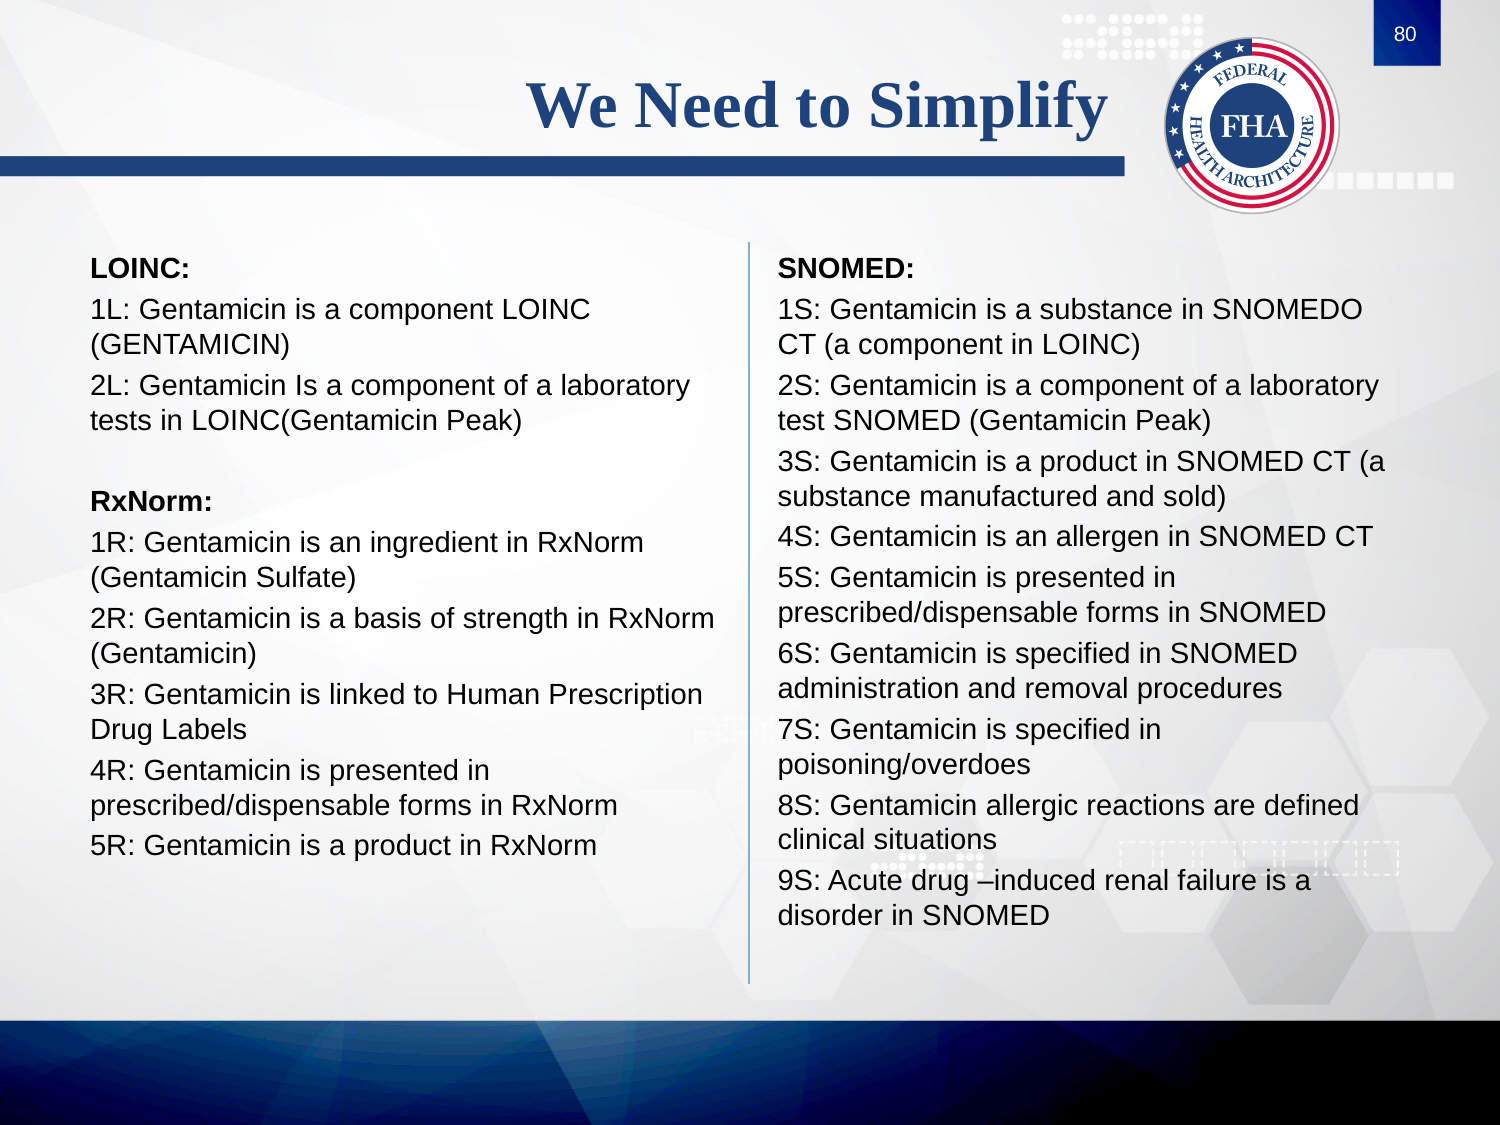

80
# We Need to Simplify
LOINC:
1L: Gentamicin is a component LOINC (GENTAMICIN)
2L: Gentamicin Is a component of a laboratory tests in LOINC(Gentamicin Peak)

RxNorm:
1R: Gentamicin is an ingredient in RxNorm (Gentamicin Sulfate)
2R: Gentamicin is a basis of strength in RxNorm (Gentamicin)
3R: Gentamicin is linked to Human Prescription Drug Labels
4R: Gentamicin is presented in prescribed/dispensable forms in RxNorm
5R: Gentamicin is a product in RxNorm

SNOMED:
1S: Gentamicin is a substance in SNOMEDO CT (a component in LOINC)
2S: Gentamicin is a component of a laboratory test SNOMED (Gentamicin Peak)
3S: Gentamicin is a product in SNOMED CT (a substance manufactured and sold)
4S: Gentamicin is an allergen in SNOMED CT
5S: Gentamicin is presented in prescribed/dispensable forms in SNOMED
6S: Gentamicin is specified in SNOMED administration and removal procedures
7S: Gentamicin is specified in poisoning/overdoes
8S: Gentamicin allergic reactions are defined clinical situations
9S: Acute drug –induced renal failure is a disorder in SNOMED